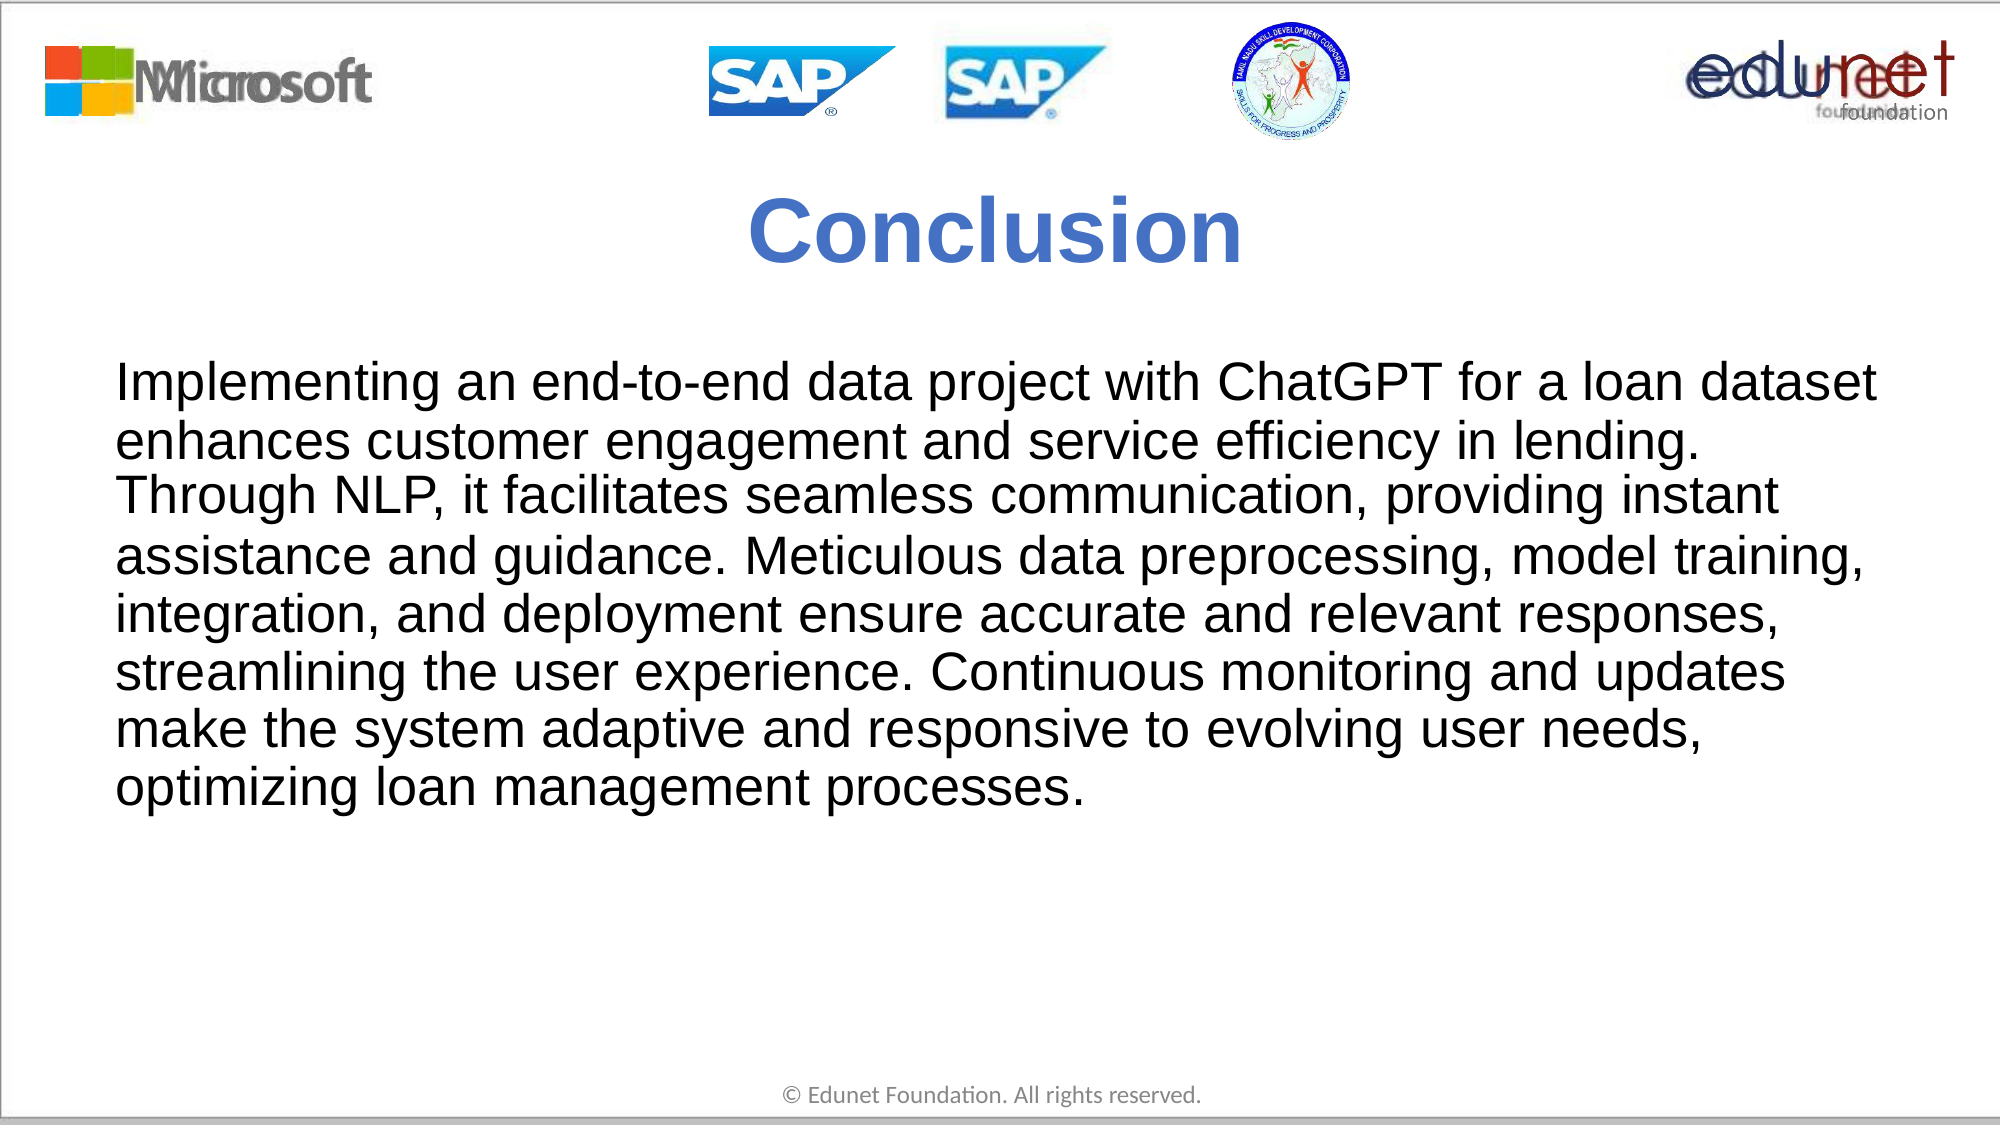

# Conclusion
Implementing an end-to-end data project with ChatGPT for a loan dataset enhances customer engagement and service efficiency in lending.
Through NLP, it facilitates seamless communication, providing instant
assistance and guidance. Meticulous data preprocessing, model training, integration, and deployment ensure accurate and relevant responses, streamlining the user experience. Continuous monitoring and updates make the system adaptive and responsive to evolving user needs, optimizing loan management processes.
© Edunet Foundation. All rights reserved.